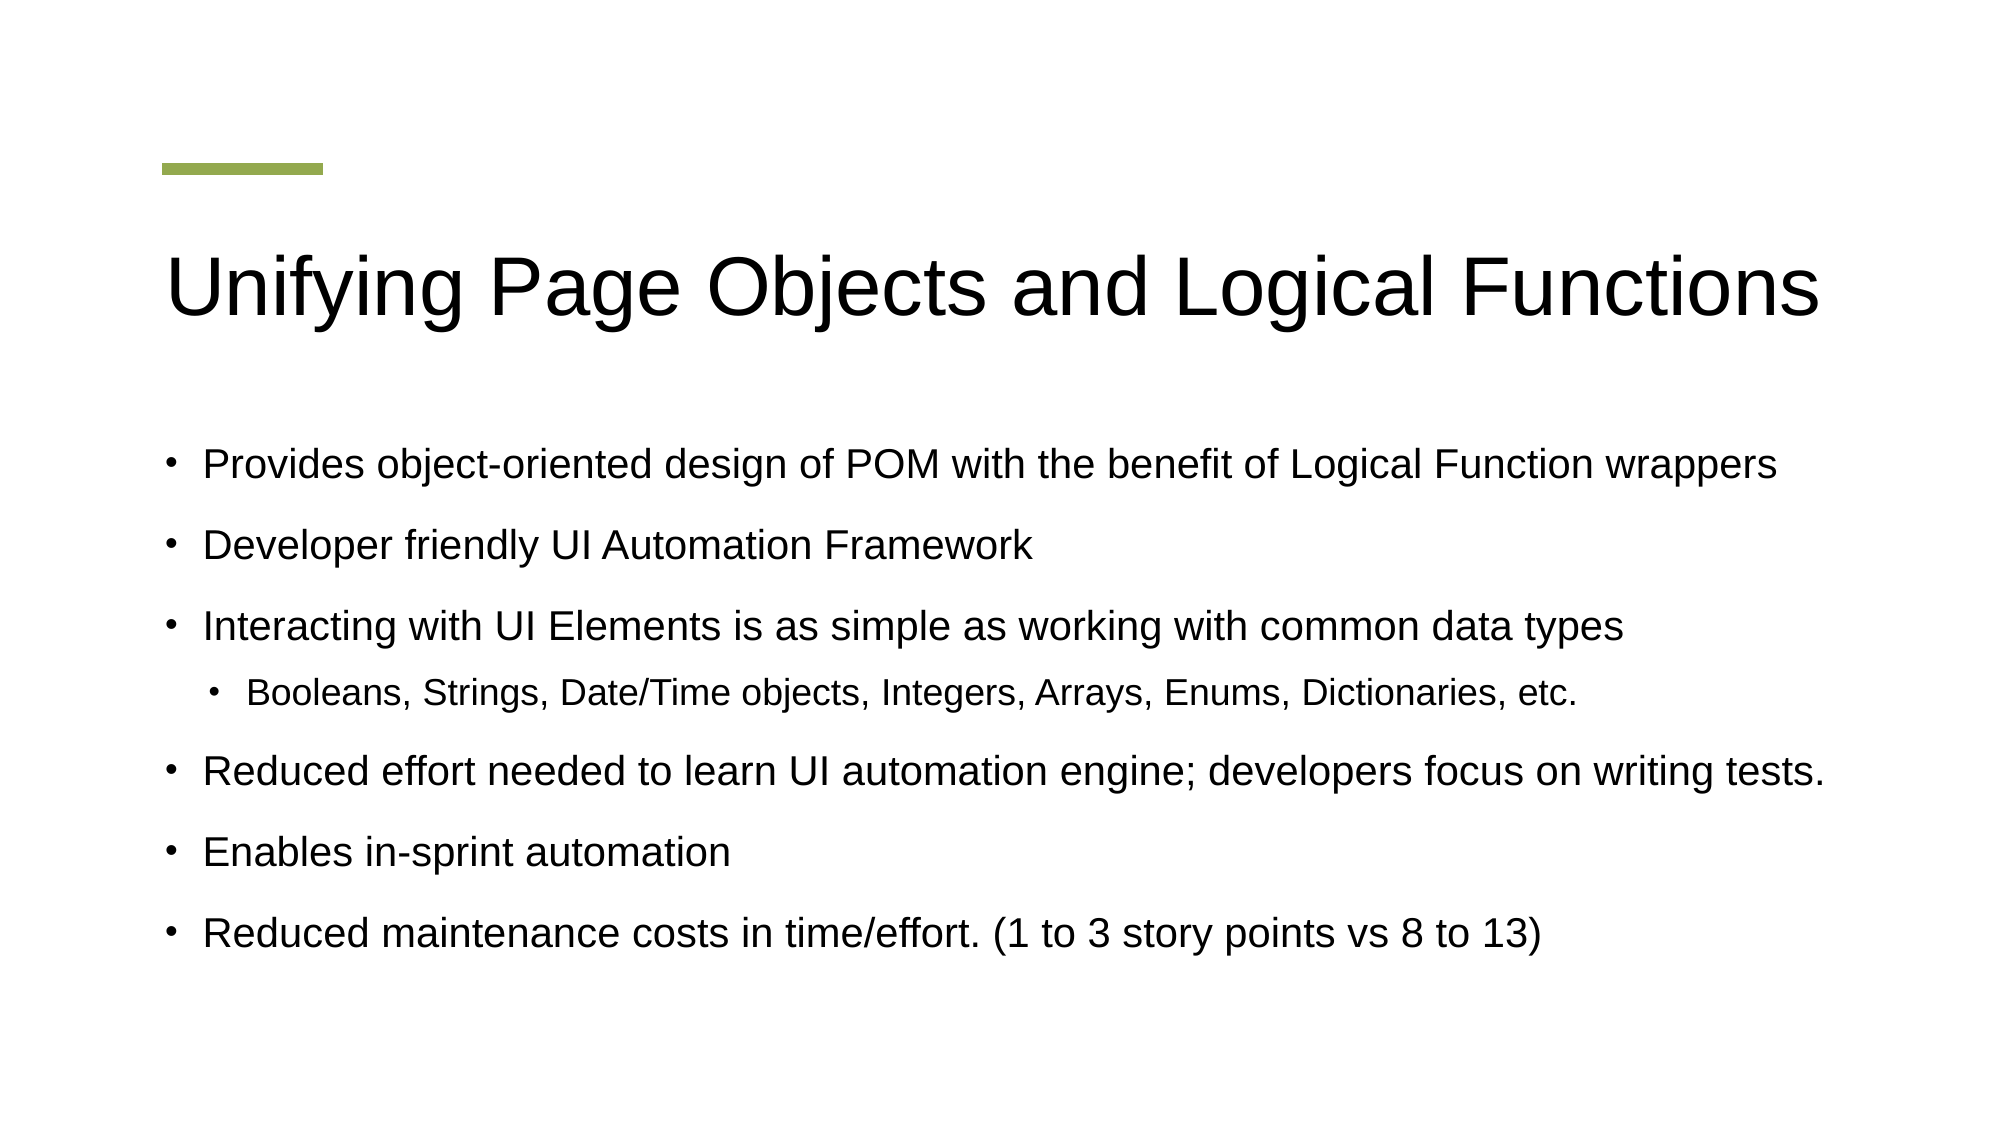

# Unifying Page Objects and Logical Functions
Provides object-oriented design of POM with the benefit of Logical Function wrappers
Developer friendly UI Automation Framework
Interacting with UI Elements is as simple as working with common data types
Booleans, Strings, Date/Time objects, Integers, Arrays, Enums, Dictionaries, etc.
Reduced effort needed to learn UI automation engine; developers focus on writing tests.
Enables in-sprint automation
Reduced maintenance costs in time/effort. (1 to 3 story points vs 8 to 13)